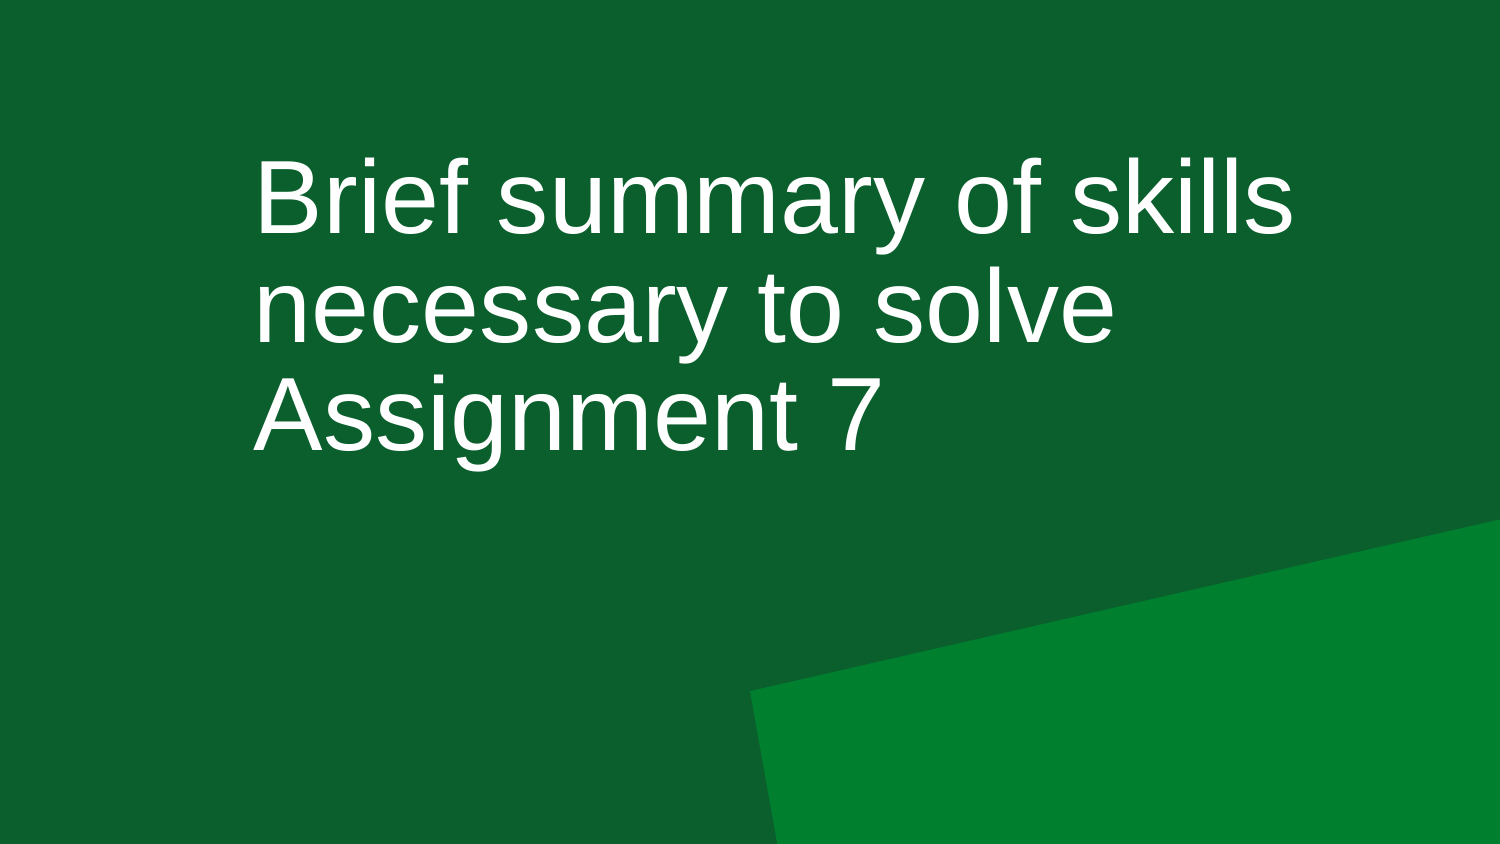

# Brief summary of skills necessary to solve Assignment 7